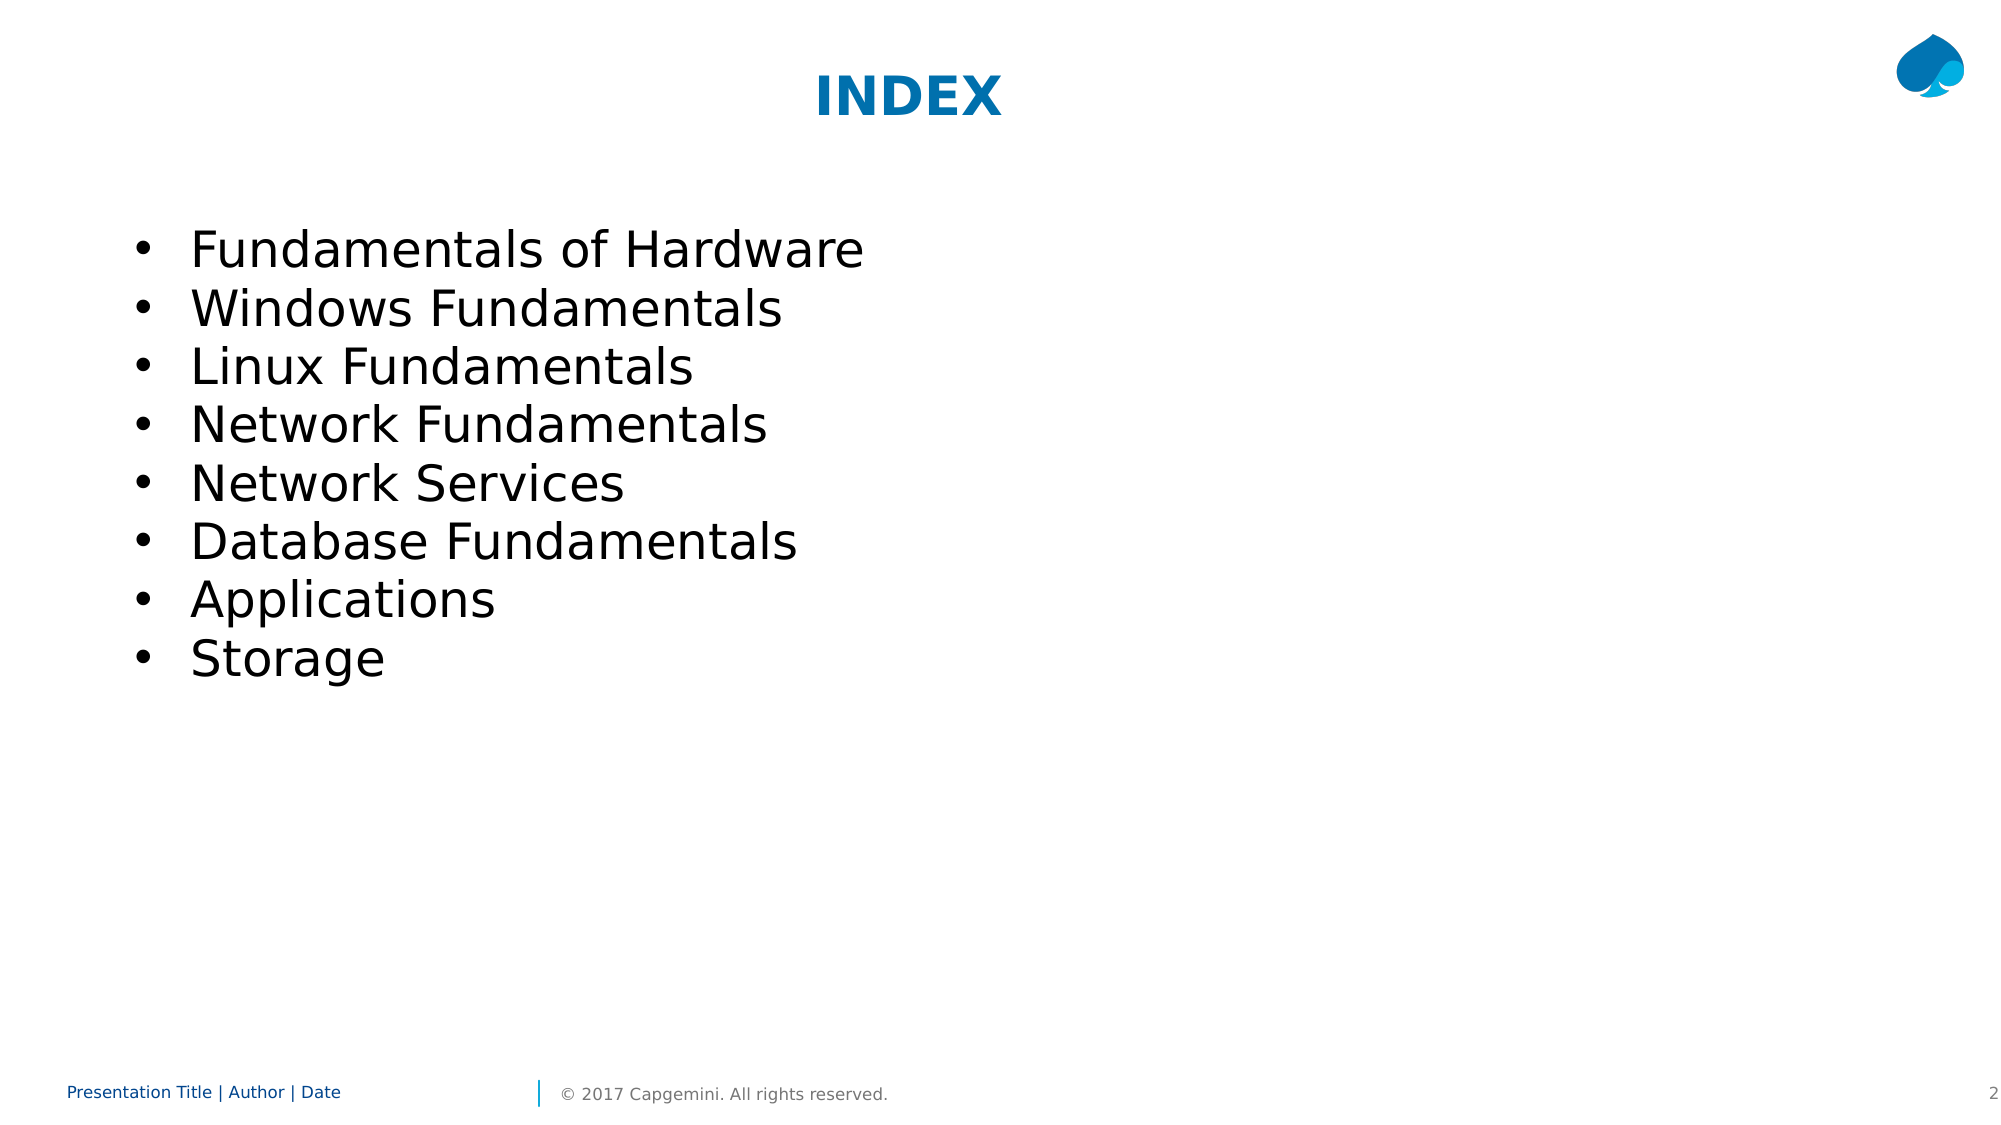

INDEX
Fundamentals of Hardware
Windows Fundamentals
Linux Fundamentals
Network Fundamentals
Network Services
Database Fundamentals
Applications
Storage